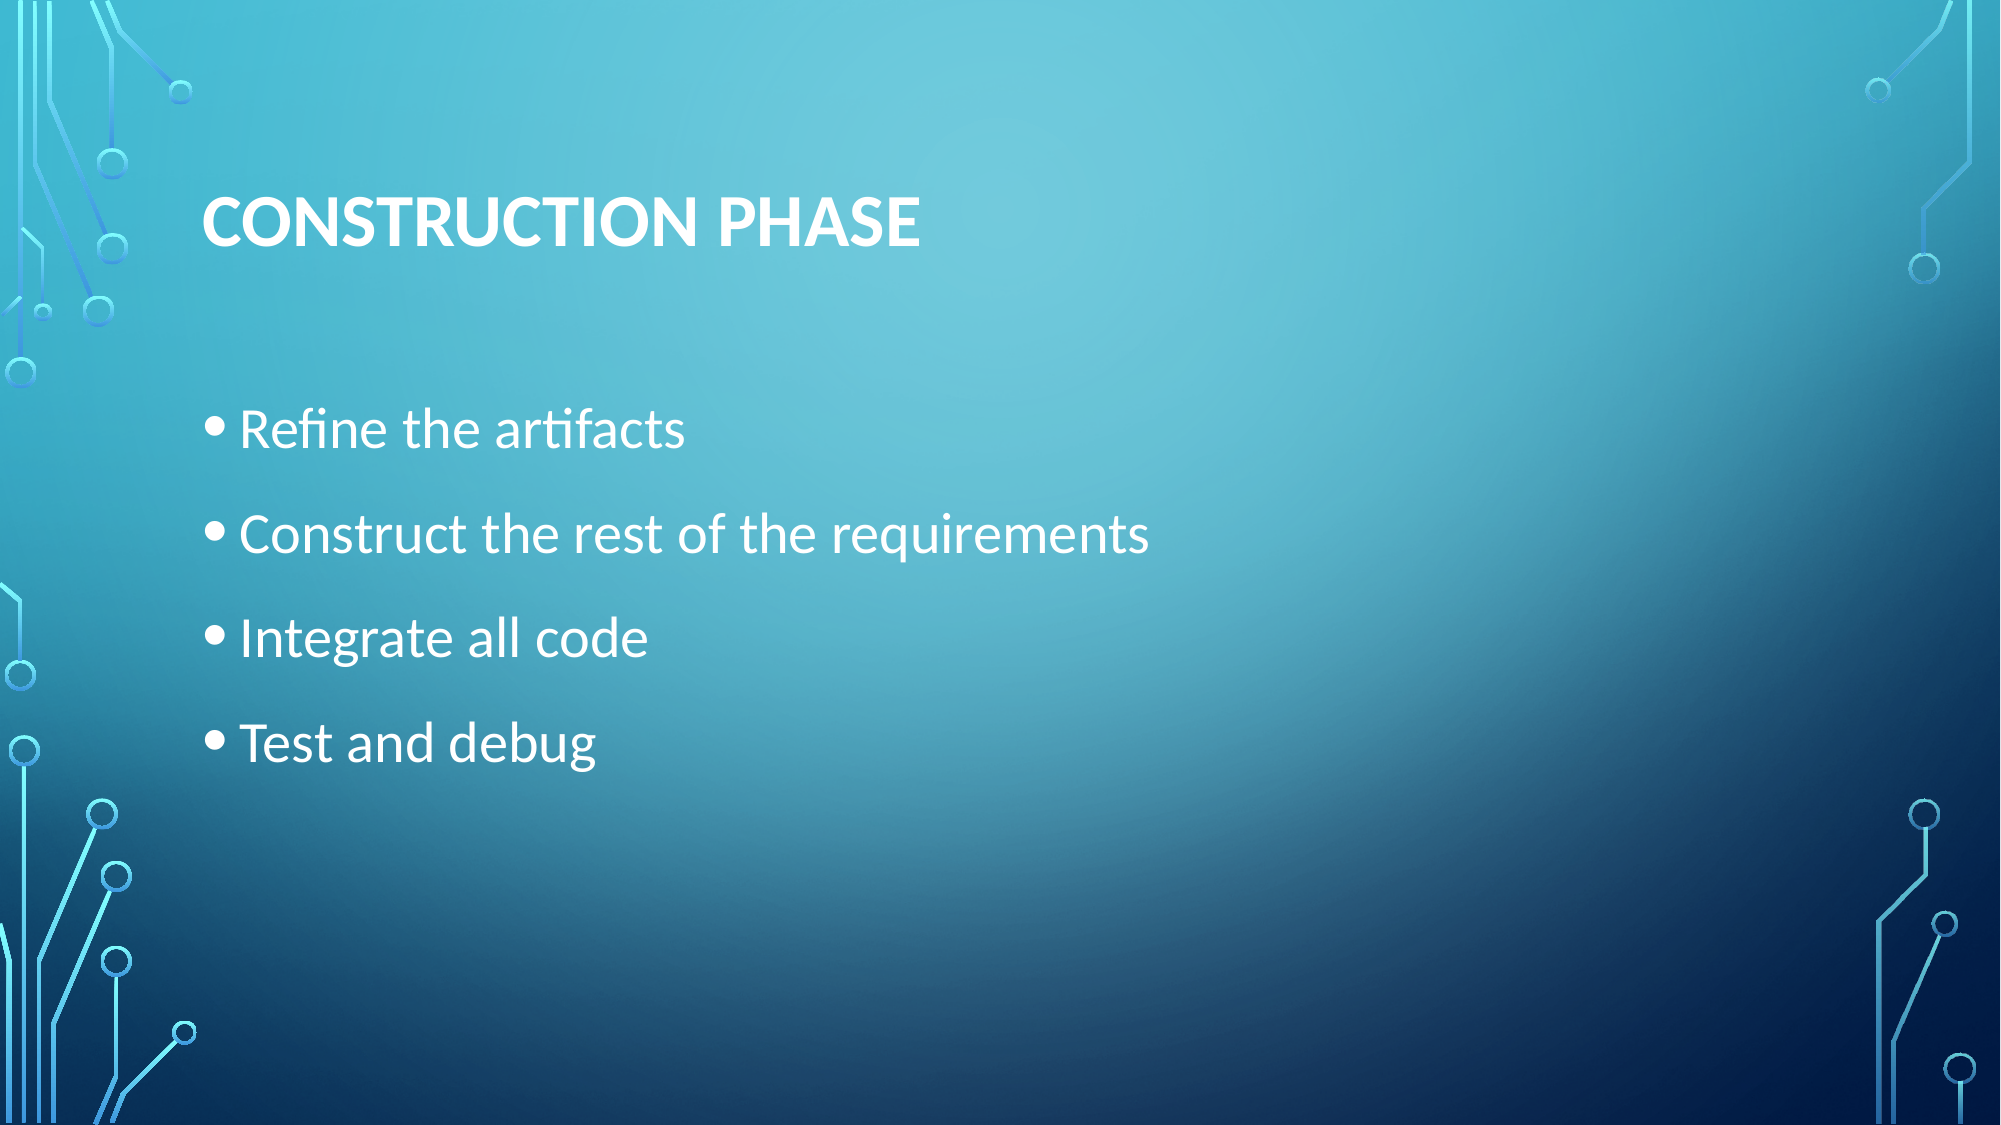

# Construction phase
Refine the artifacts
Construct the rest of the requirements
Integrate all code
Test and debug